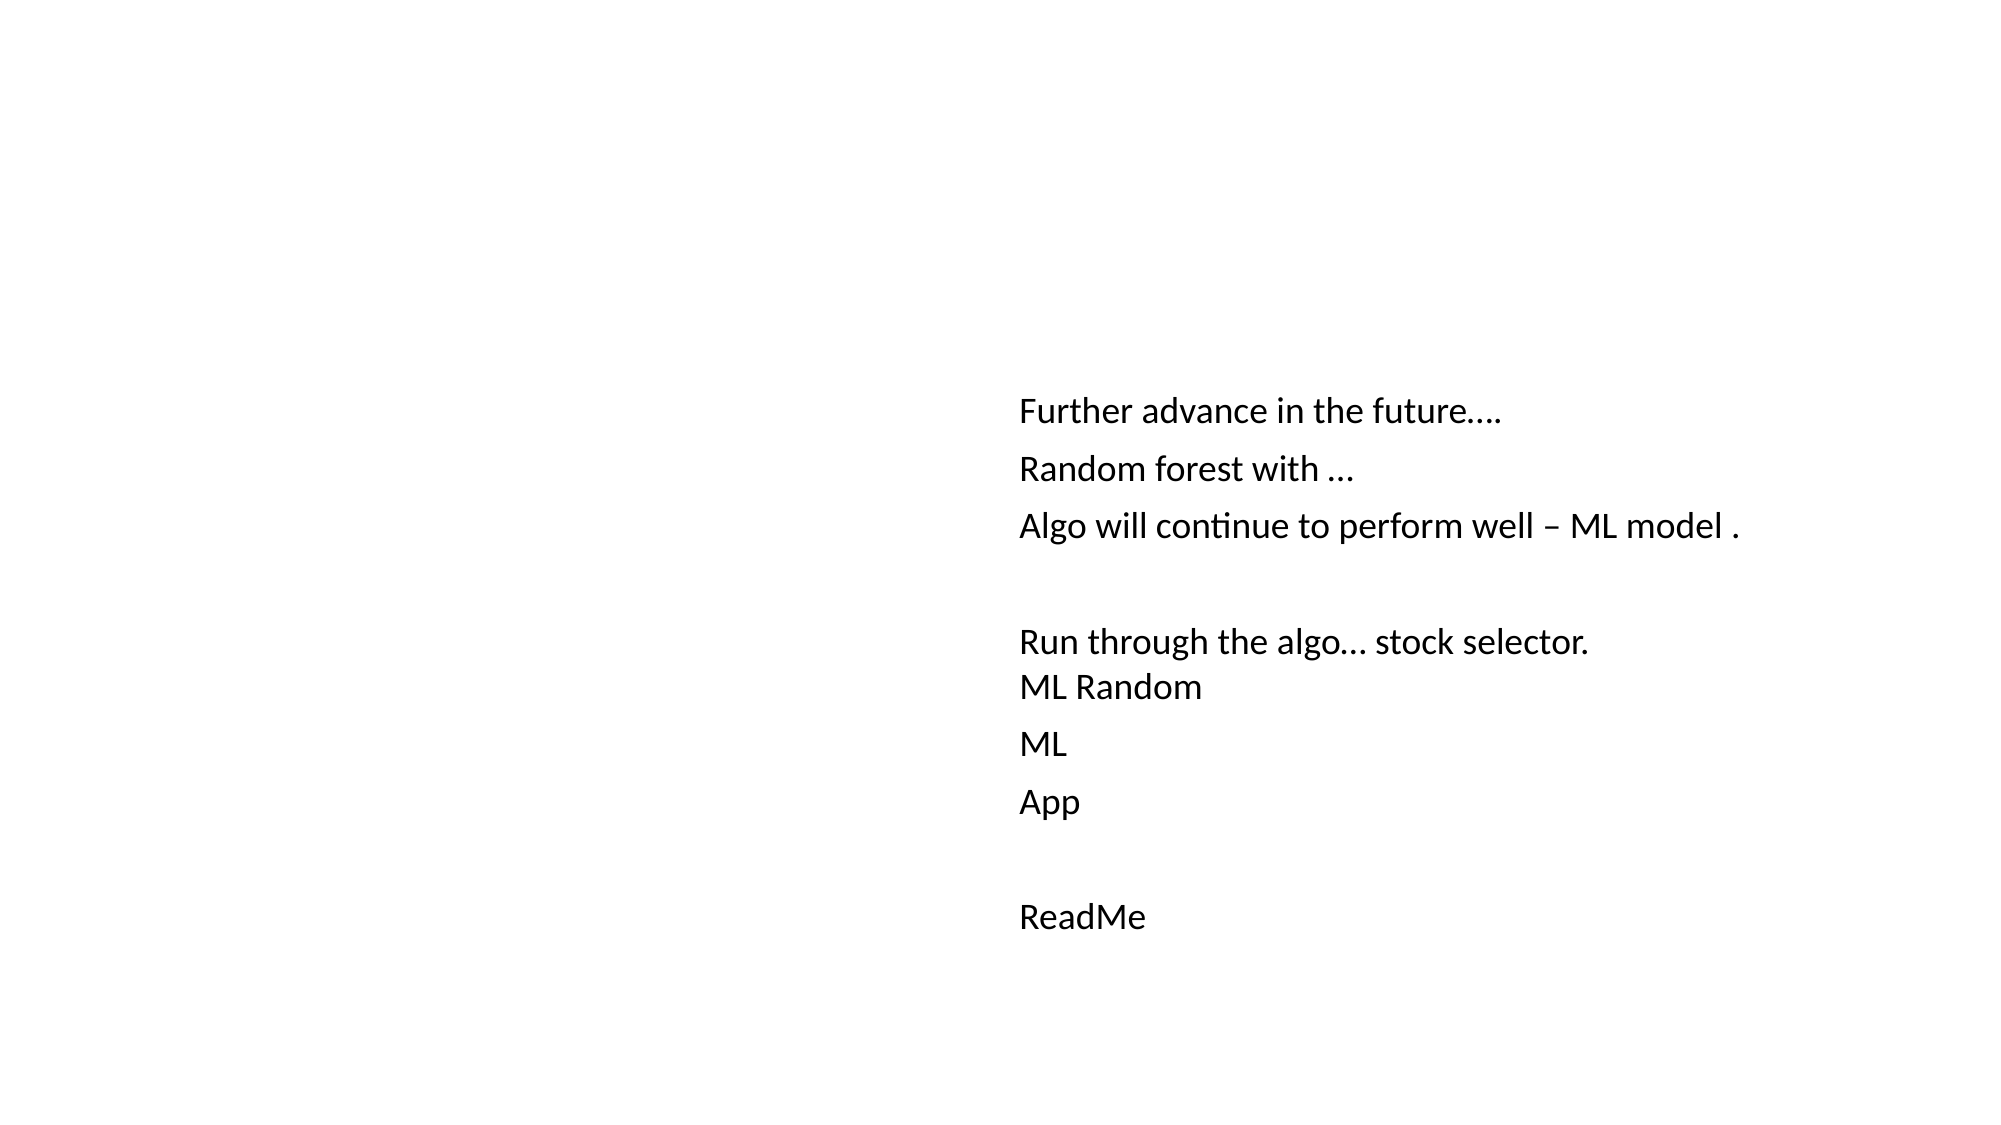

#
Further advance in the future….
Random forest with …
Algo will continue to perform well – ML model .

Run through the algo… stock selector.
ML Random
ML
App

ReadMe